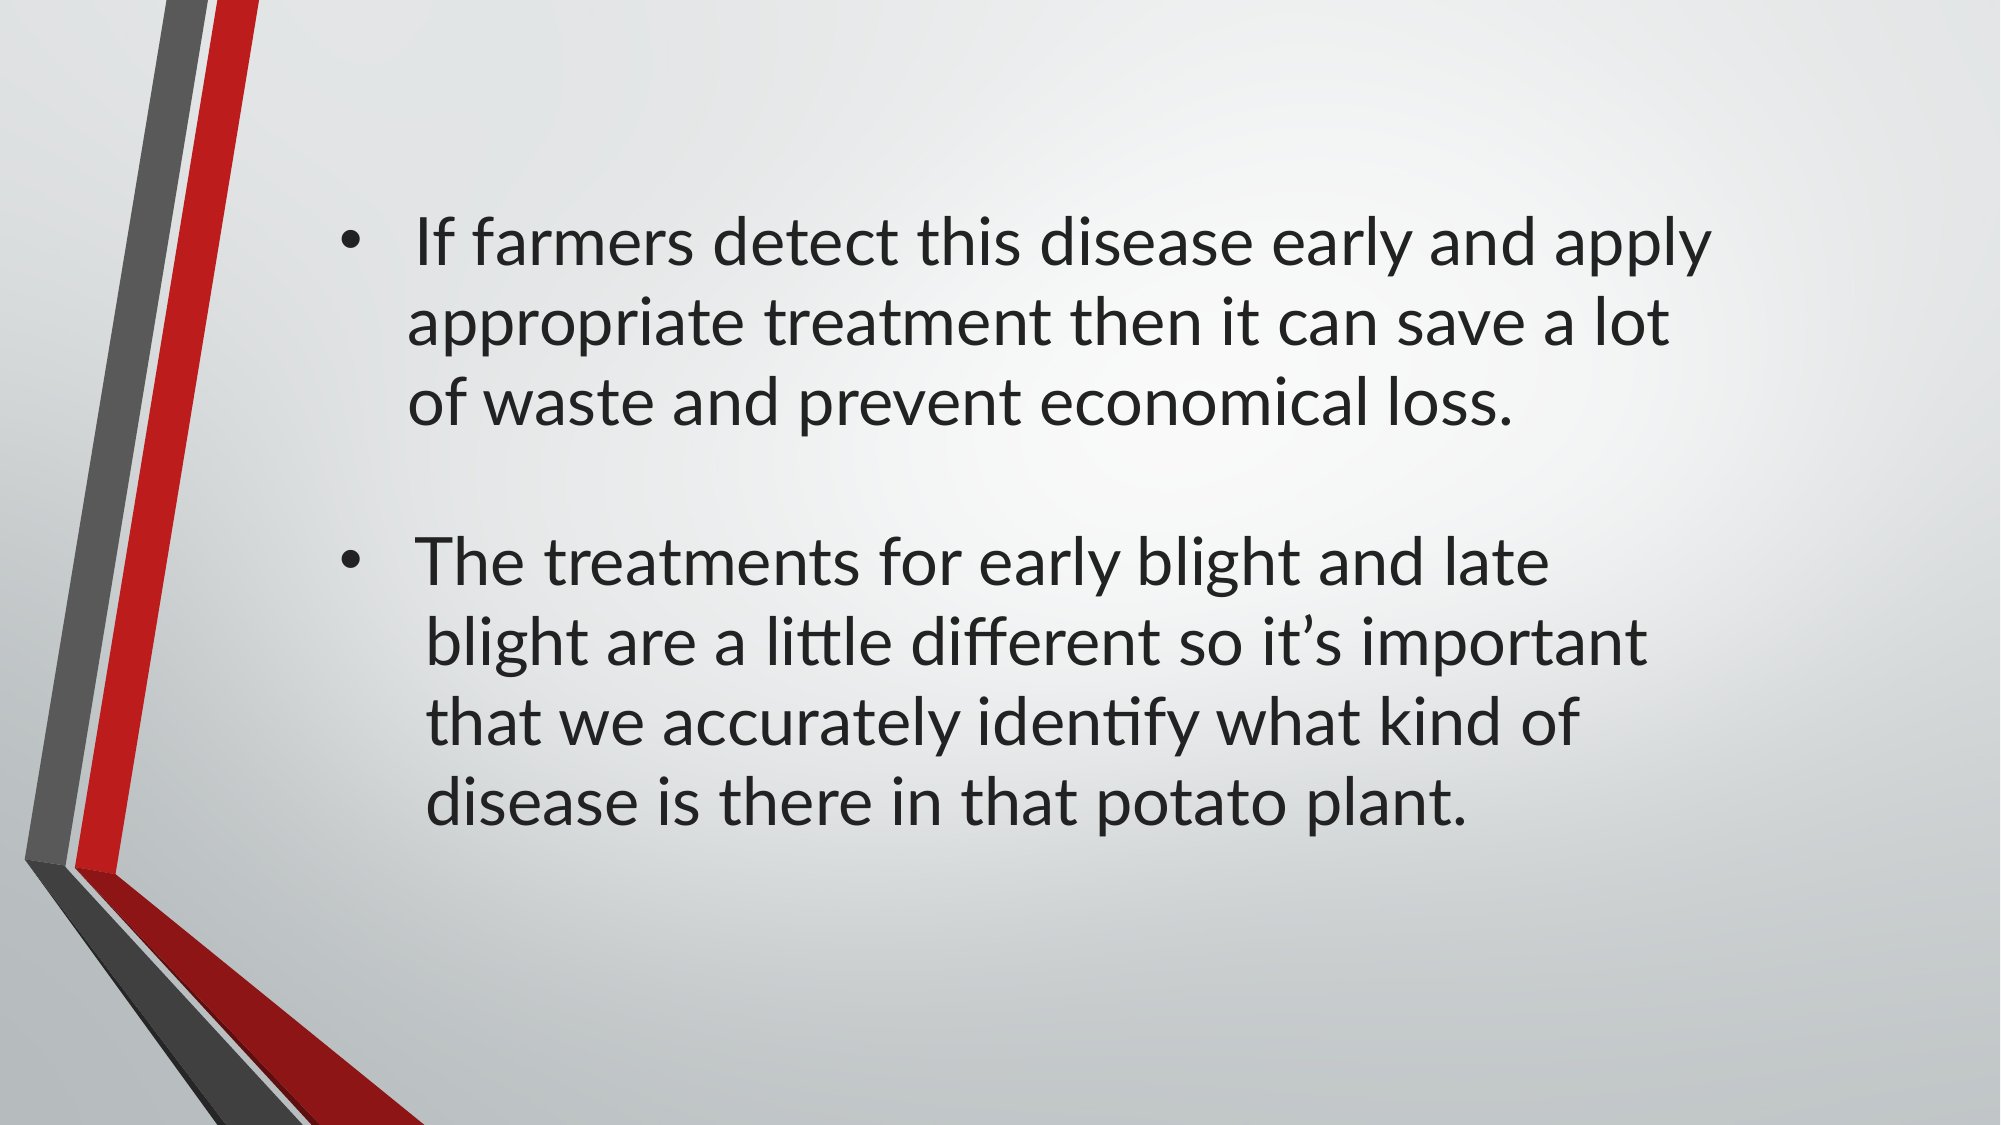

If farmers detect this disease early and apply
    appropriate treatment then it can save a lot
    of waste and prevent economical loss.

The treatments for early blight and late
     blight are a little different so it’s important
     that we accurately identify what kind of
     disease is there in that potato plant.